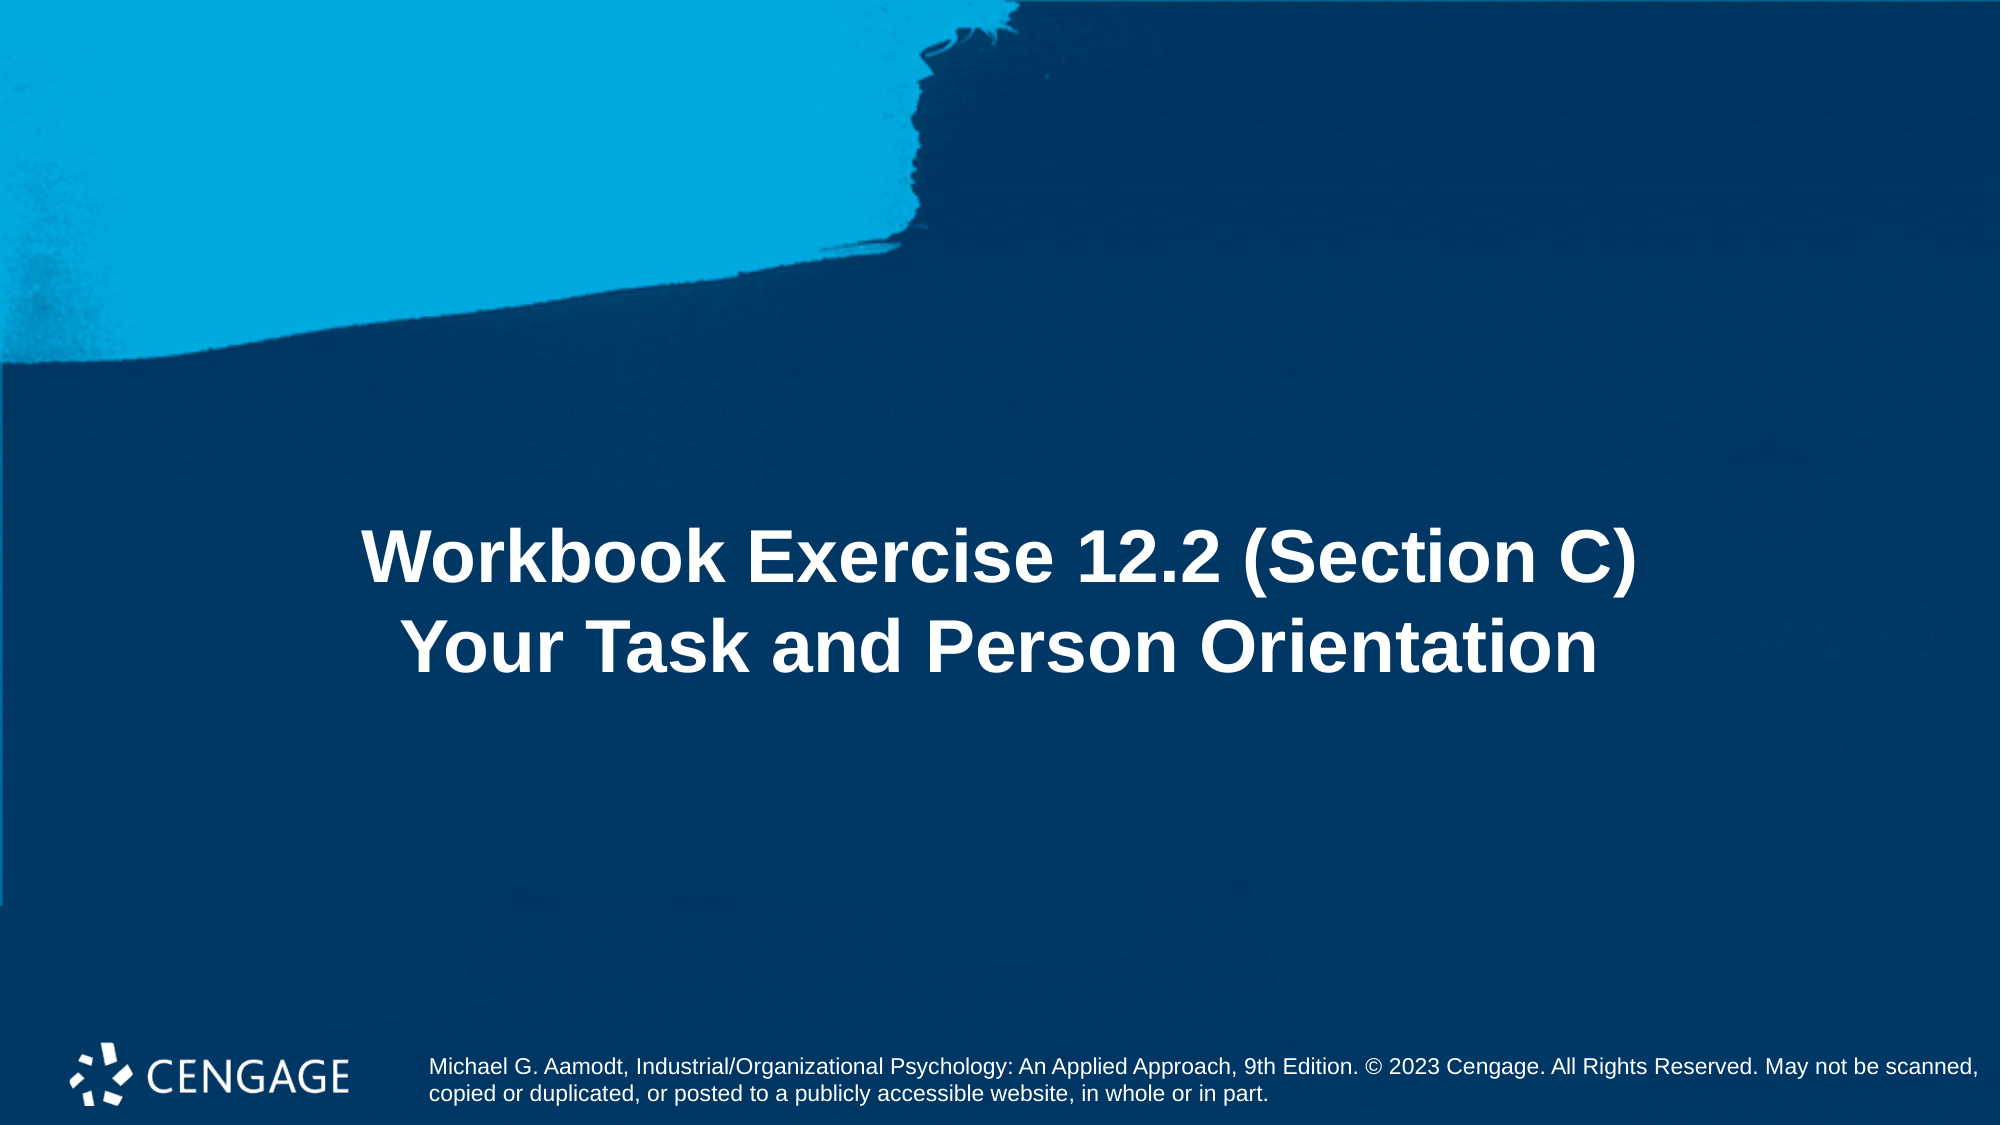

# Workbook Exercise 12.2 (Section C) Your Task and Person Orientation